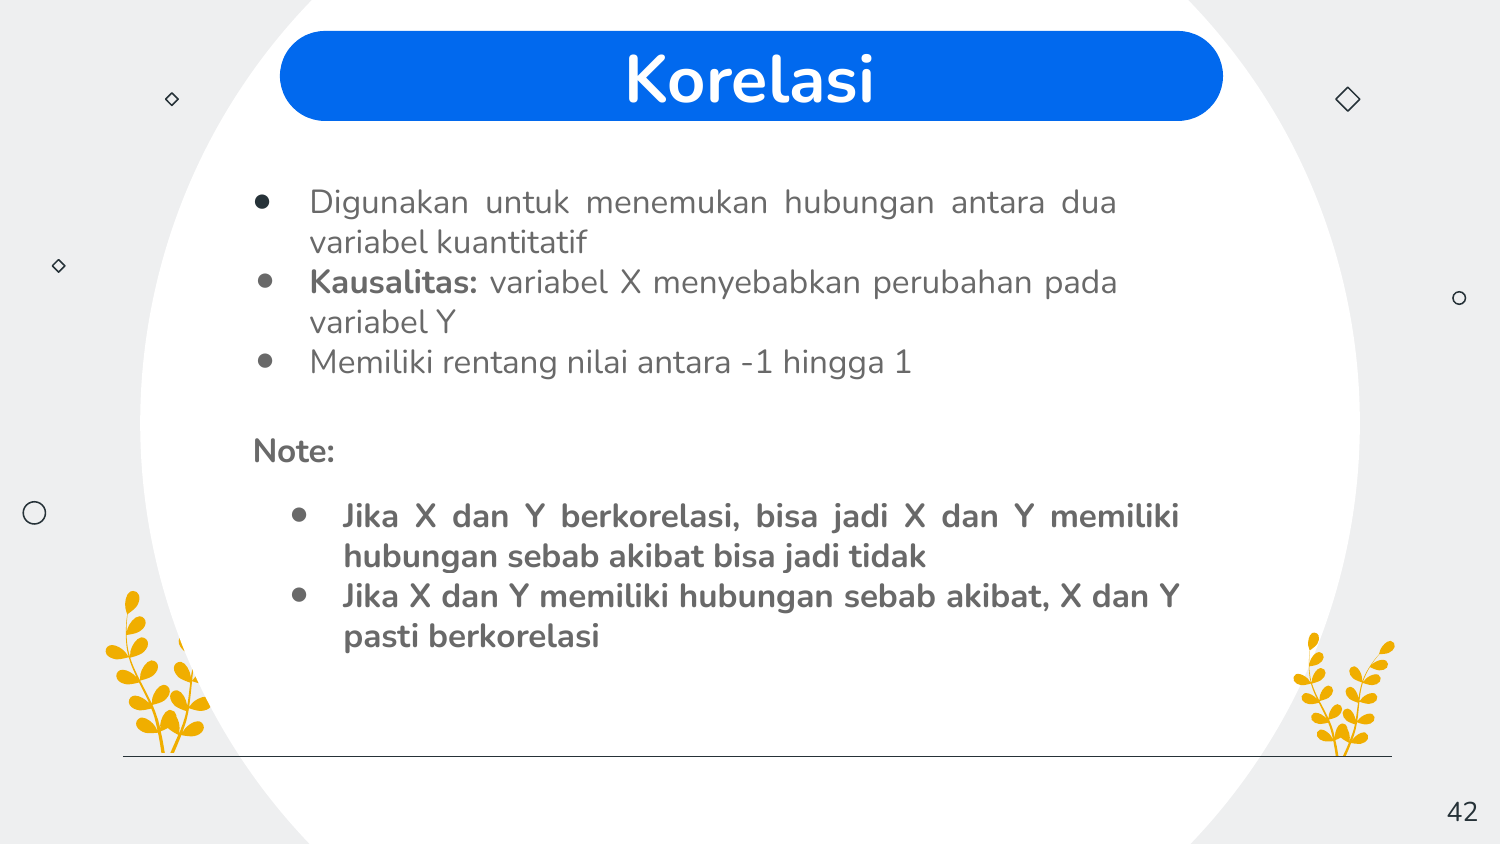

Korelasi
#
Digunakan untuk menemukan hubungan antara dua variabel kuantitatif
Kausalitas: variabel X menyebabkan perubahan pada variabel Y
Memiliki rentang nilai antara -1 hingga 1
Note:
Jika X dan Y berkorelasi, bisa jadi X dan Y memiliki hubungan sebab akibat bisa jadi tidak
Jika X dan Y memiliki hubungan sebab akibat, X dan Y pasti berkorelasi
42